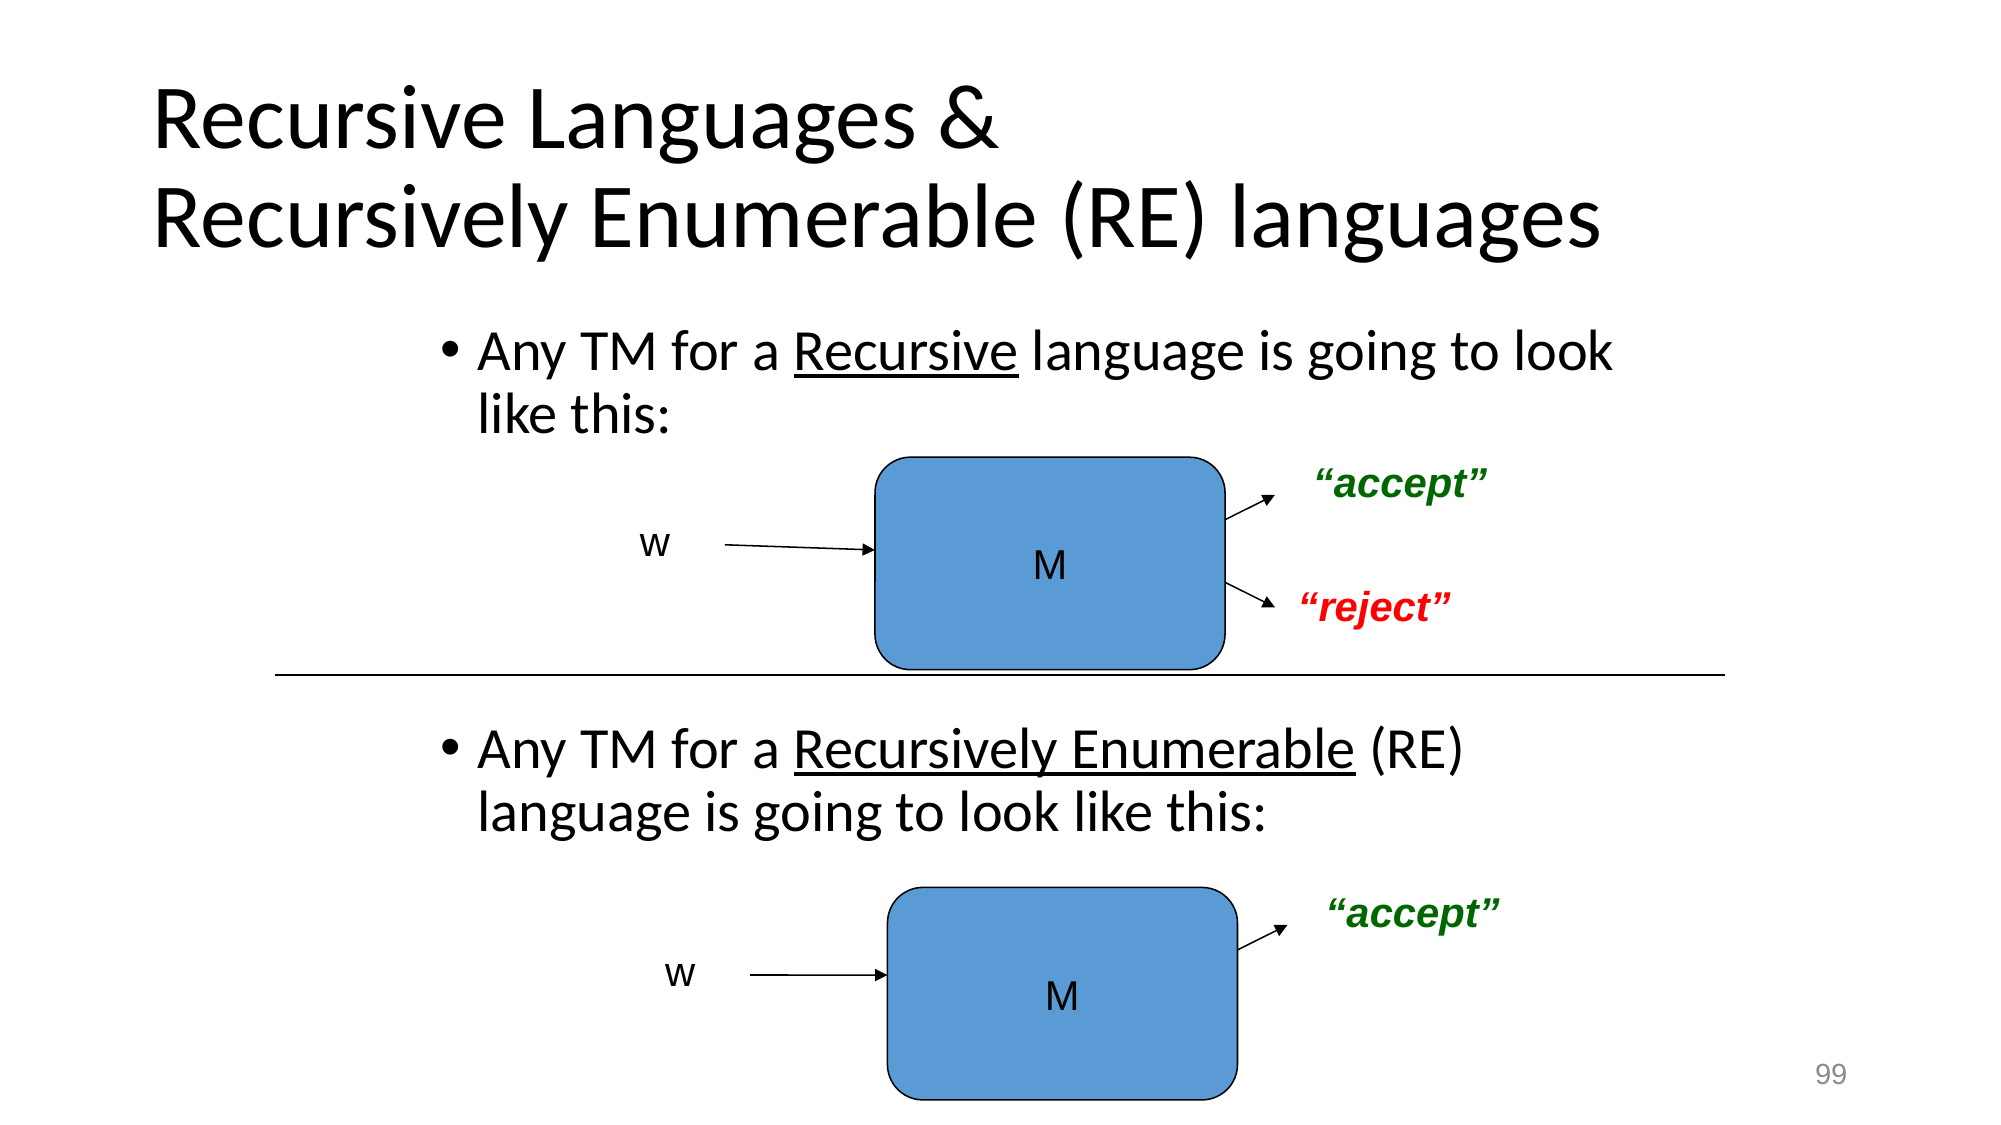

# Recursive Languages & Recursively Enumerable (RE) languages
Any TM for a Recursive language is going to look like this:

Any TM for a Recursively Enumerable (RE) language is going to look like this:

“accept”
M

w

“reject”

“accept”
M

w

99